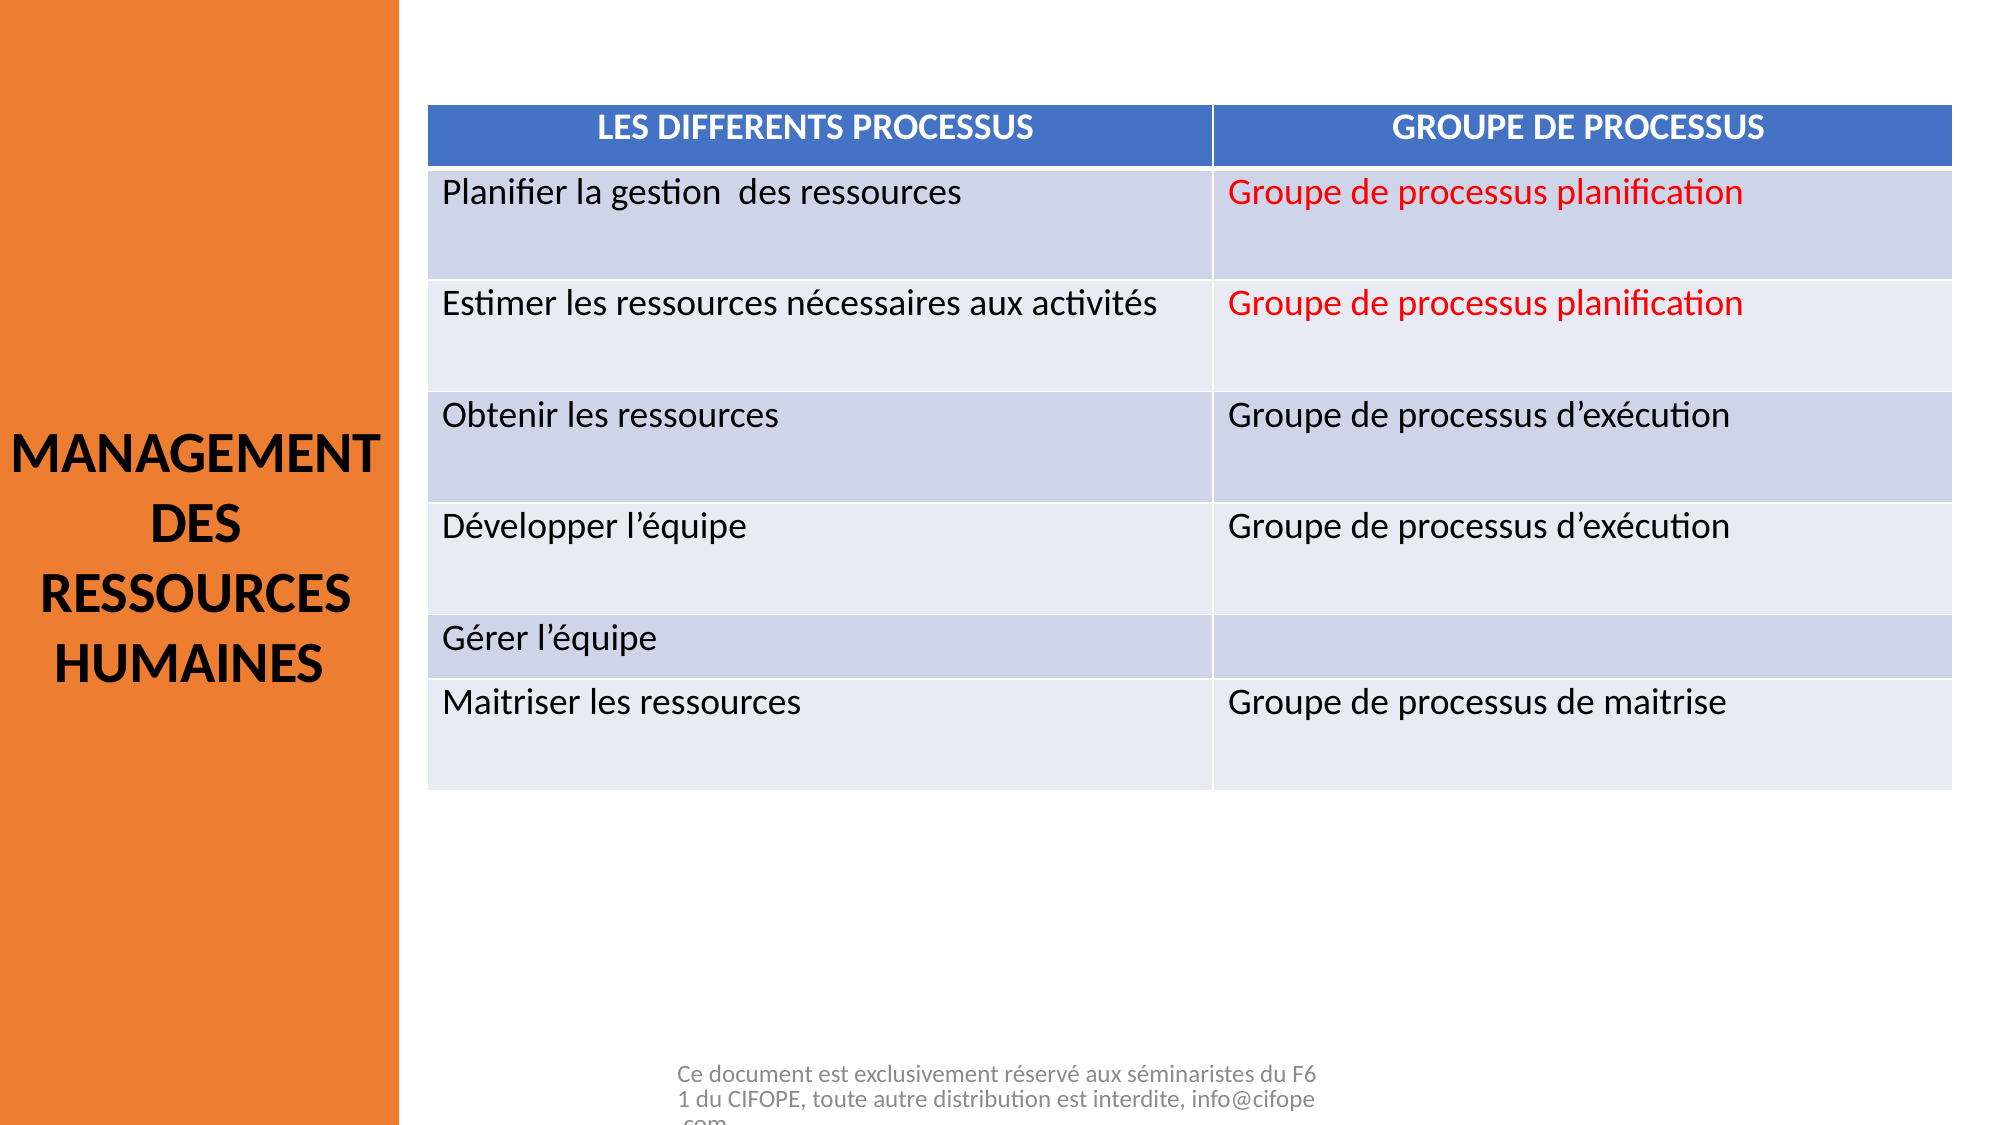

| LES DIFFERENTS PROCESSUS | GROUPE DE PROCESSUS |
| --- | --- |
| Planifier la gestion des ressources | Groupe de processus planification |
| Estimer les ressources nécessaires aux activités | Groupe de processus planification |
| Obtenir les ressources | Groupe de processus d’exécution |
| Développer l’équipe | Groupe de processus d’exécution |
| Gérer l’équipe |  |
| Maitriser les ressources | Groupe de processus de maitrise |
MANAGEMENT DES RESSOURCES HUMAINES
Ce document est exclusivement réservé aux séminaristes du F61 du CIFOPE, toute autre distribution est interdite, info@cifope.com